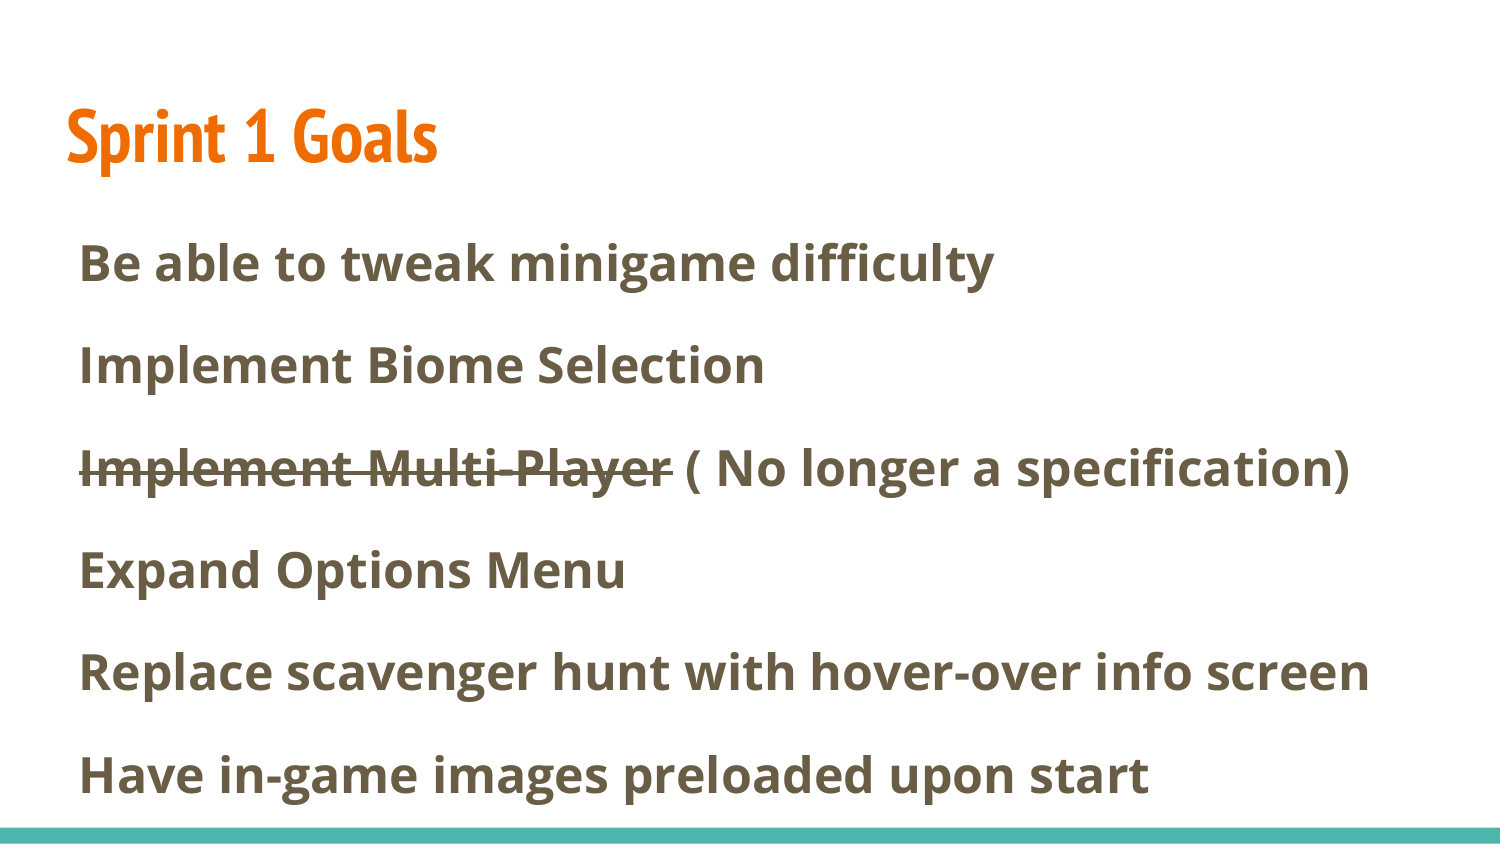

# Sprint 1 Goals
Be able to tweak minigame difficulty
Implement Biome Selection
Implement Multi-Player ( No longer a specification)
Expand Options Menu
Replace scavenger hunt with hover-over info screen
Have in-game images preloaded upon start